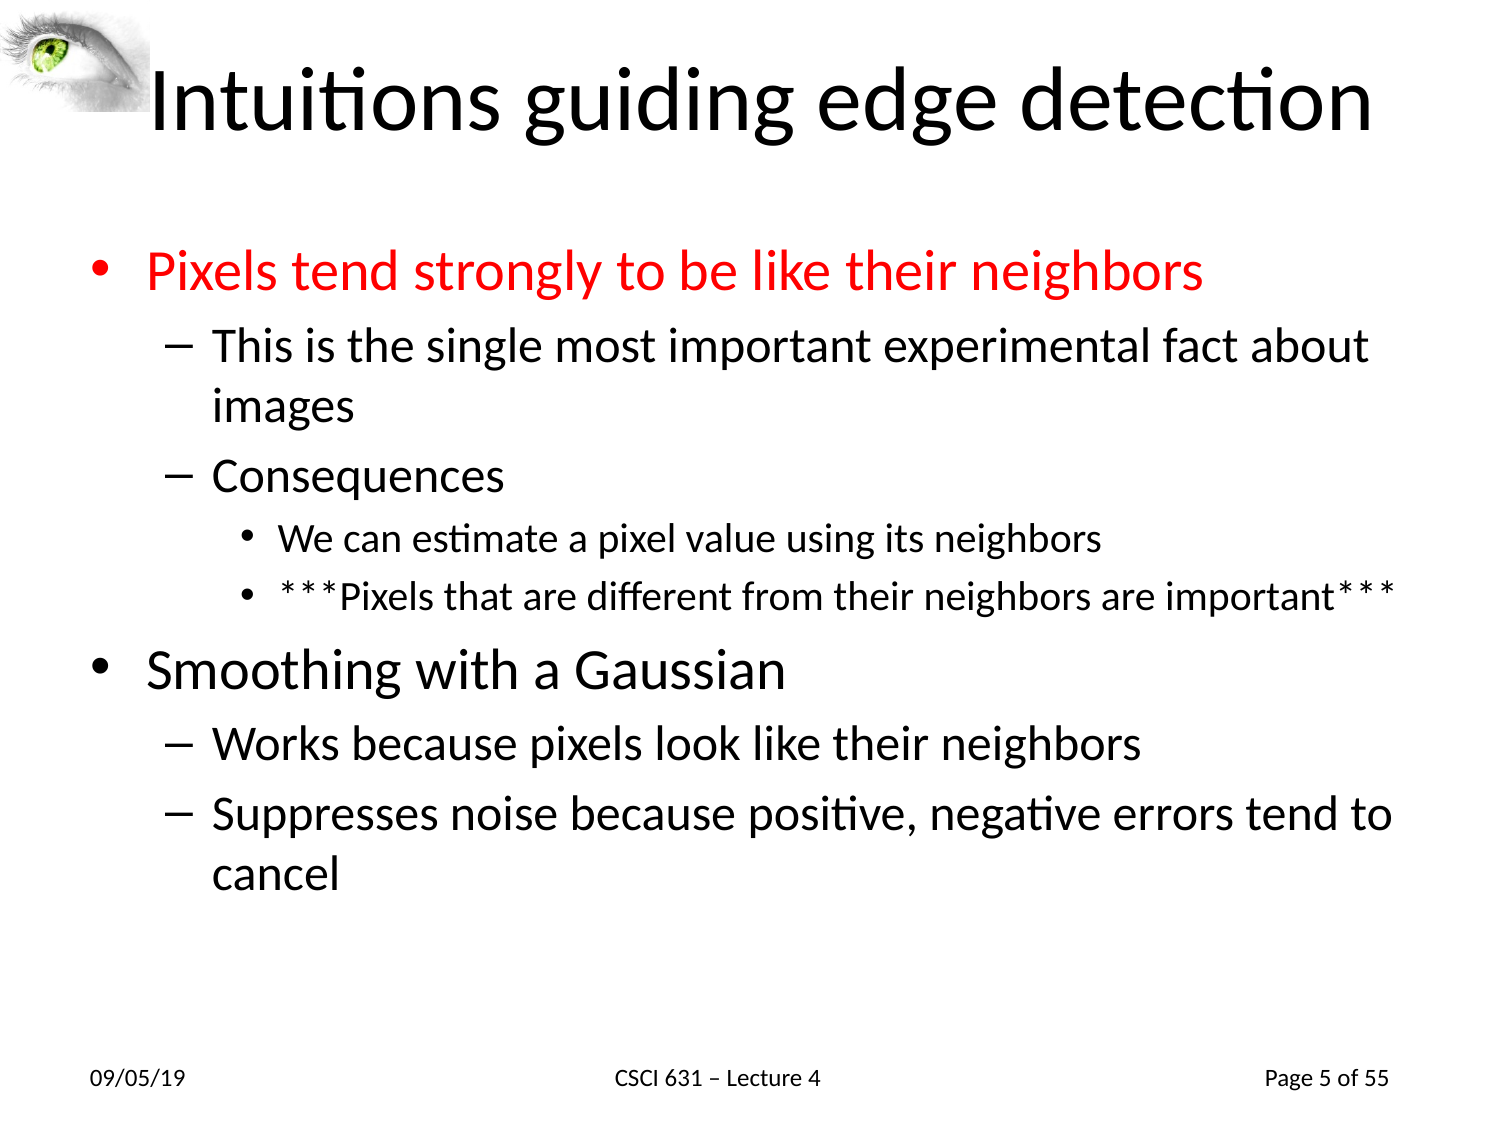

# Intuitions guiding edge detection
Pixels tend strongly to be like their neighbors
This is the single most important experimental fact about images
Consequences
We can estimate a pixel value using its neighbors
***Pixels that are different from their neighbors are important***
Smoothing with a Gaussian
Works because pixels look like their neighbors
Suppresses noise because positive, negative errors tend to cancel